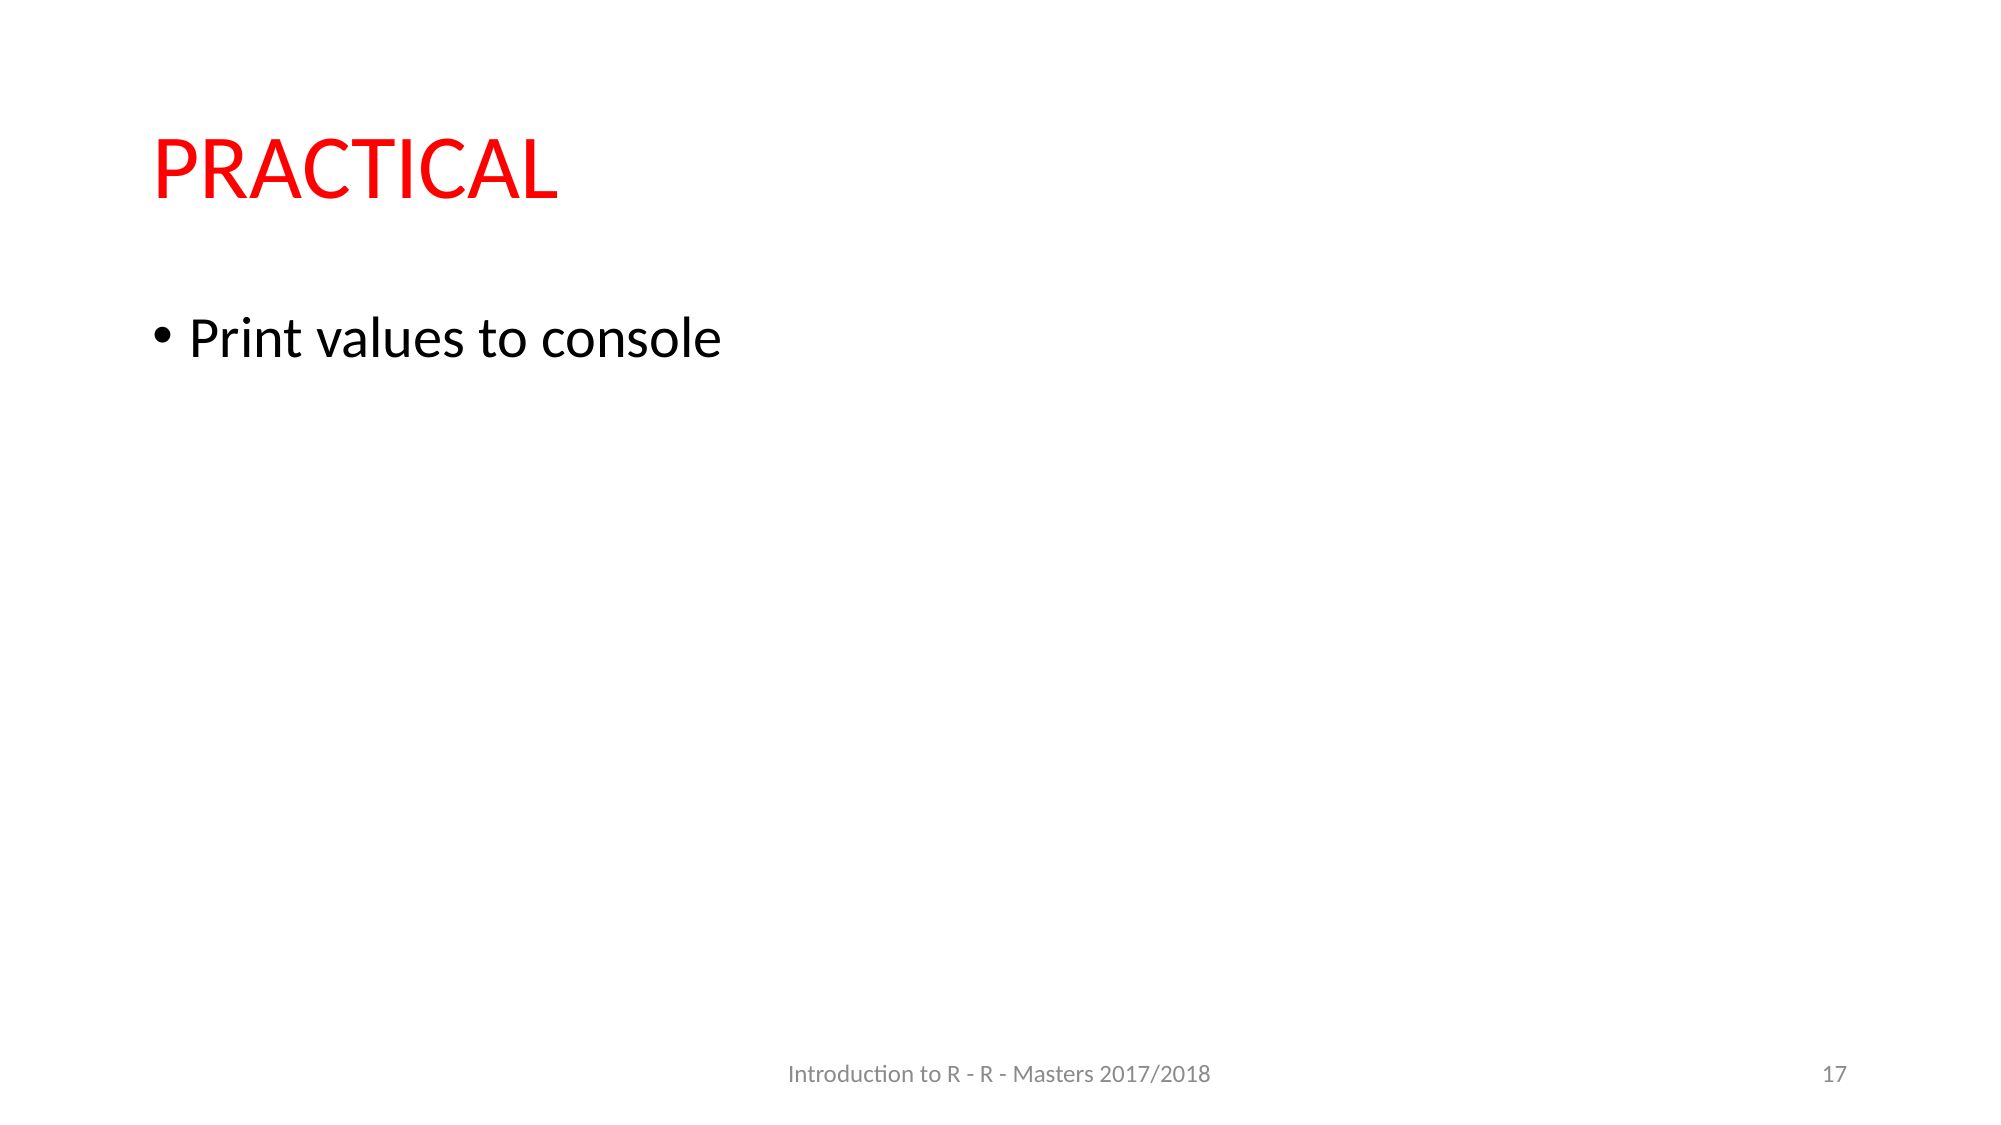

# PRACTICAL
Print values to console
Introduction to R - R - Masters 2017/2018
17